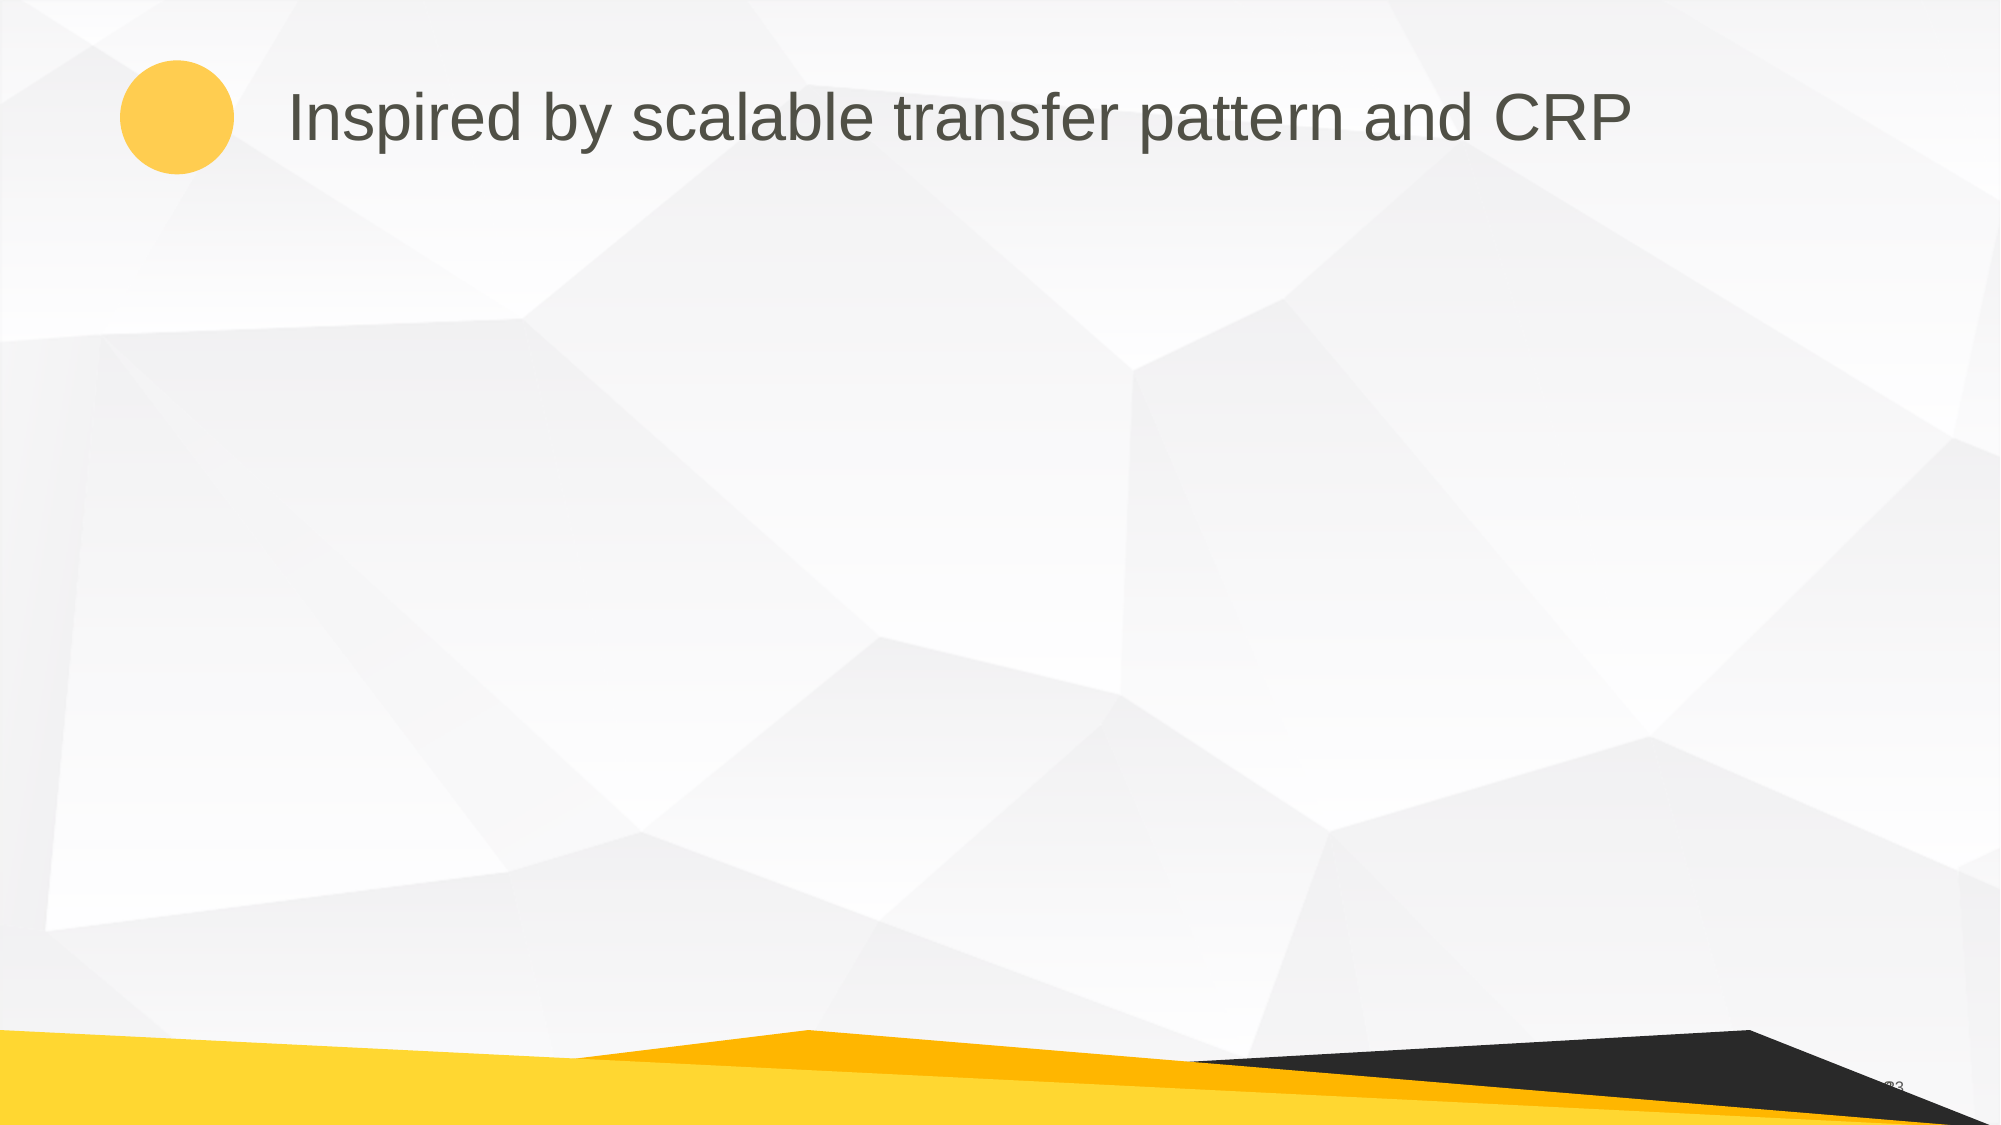

Inspired by scalable transfer pattern and CRP